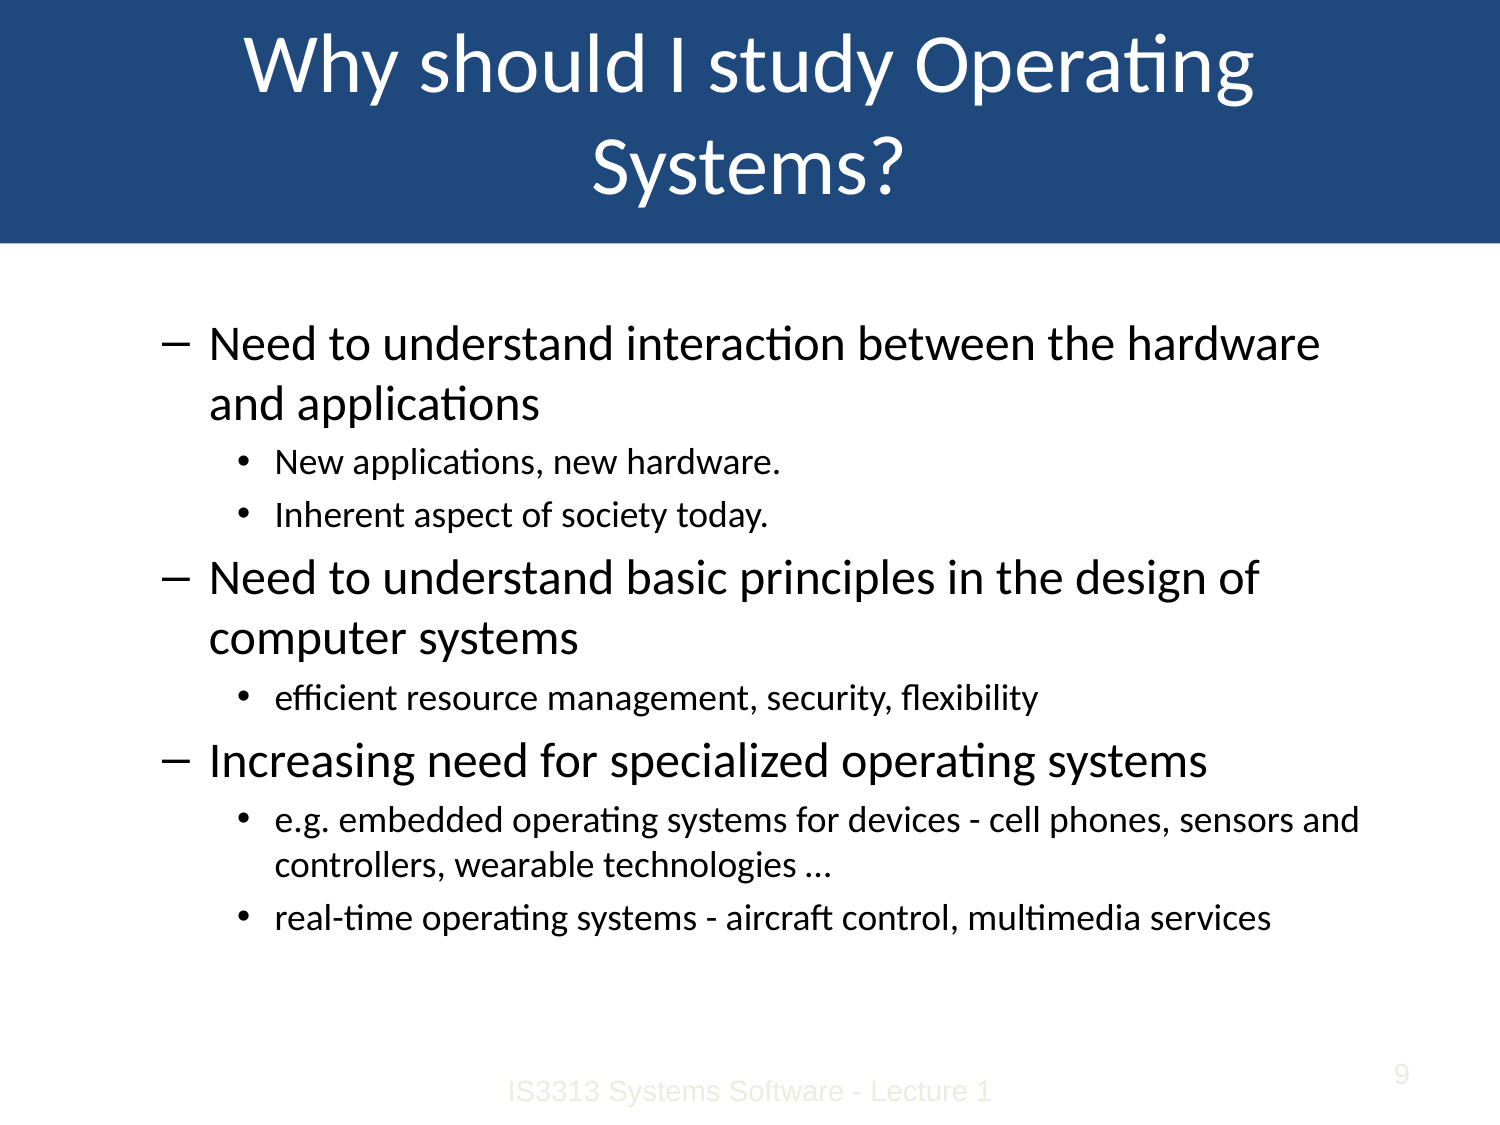

# Why should I study Operating Systems?
Need to understand interaction between the hardware and applications
New applications, new hardware.
Inherent aspect of society today.
Need to understand basic principles in the design of computer systems
efficient resource management, security, flexibility
Increasing need for specialized operating systems
e.g. embedded operating systems for devices - cell phones, sensors and controllers, wearable technologies …
real-time operating systems - aircraft control, multimedia services
9
IS3313 Systems Software - Lecture 1